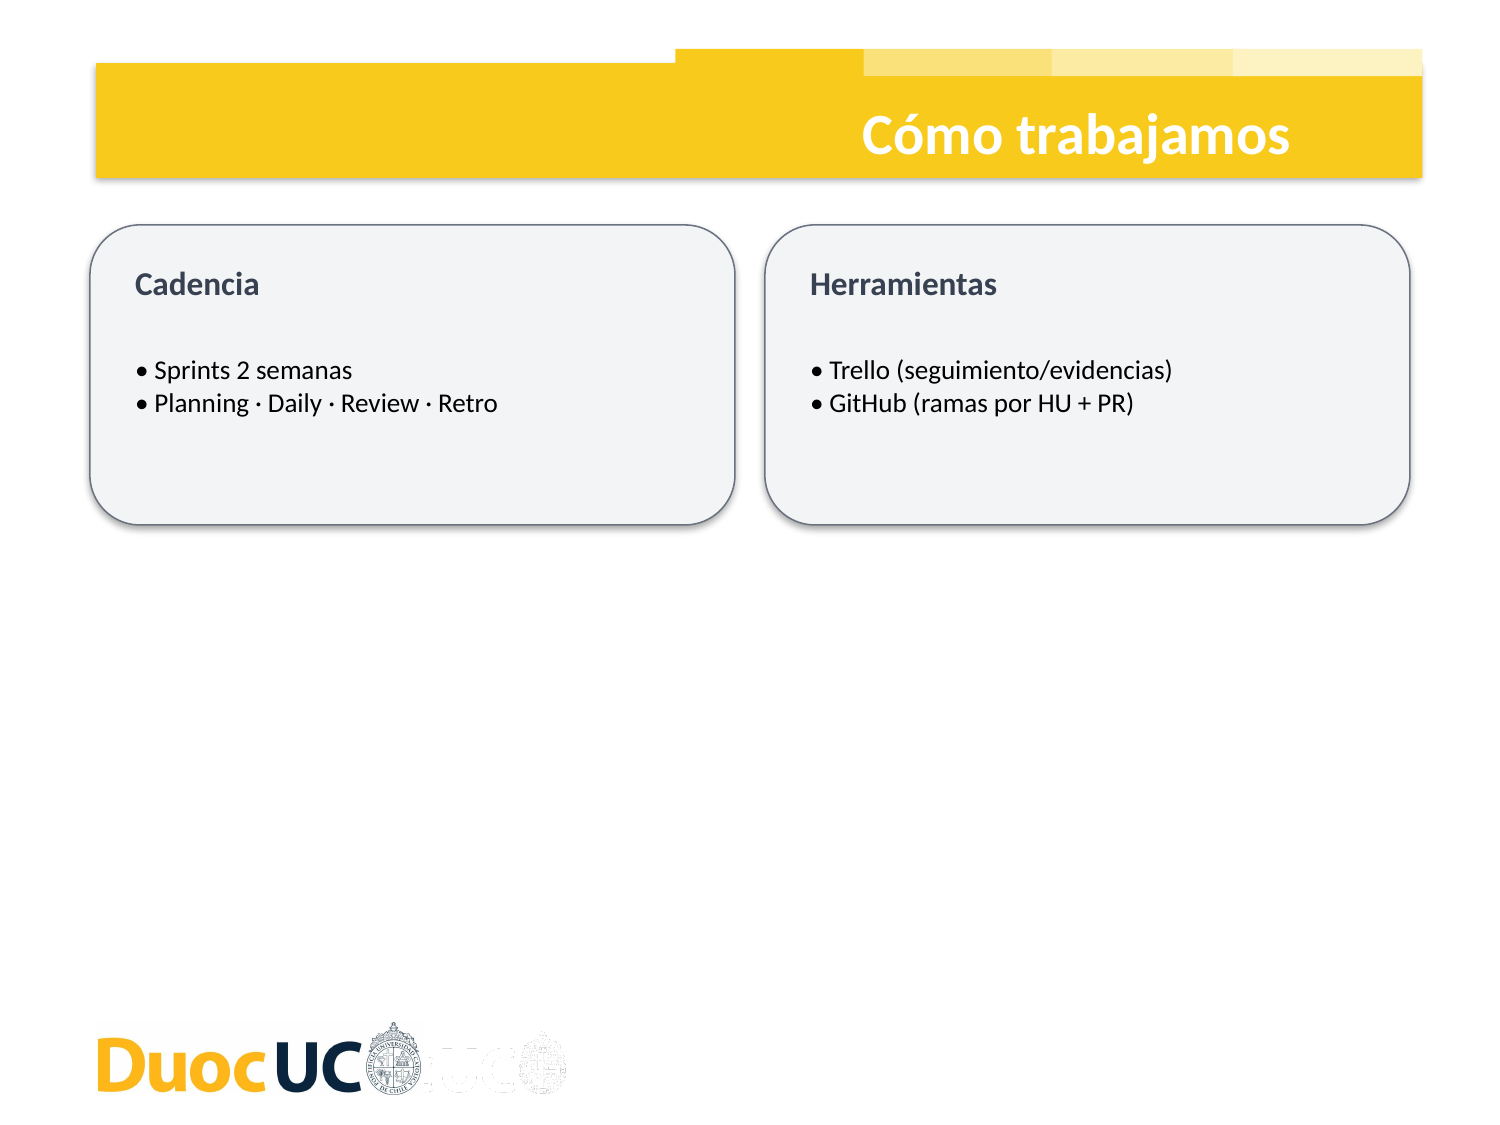

Cómo trabajamos

Cadencia
Herramientas
• Sprints 2 semanas
• Planning · Daily · Review · Retro
• Trello (seguimiento/evidencias)
• GitHub (ramas por HU + PR)